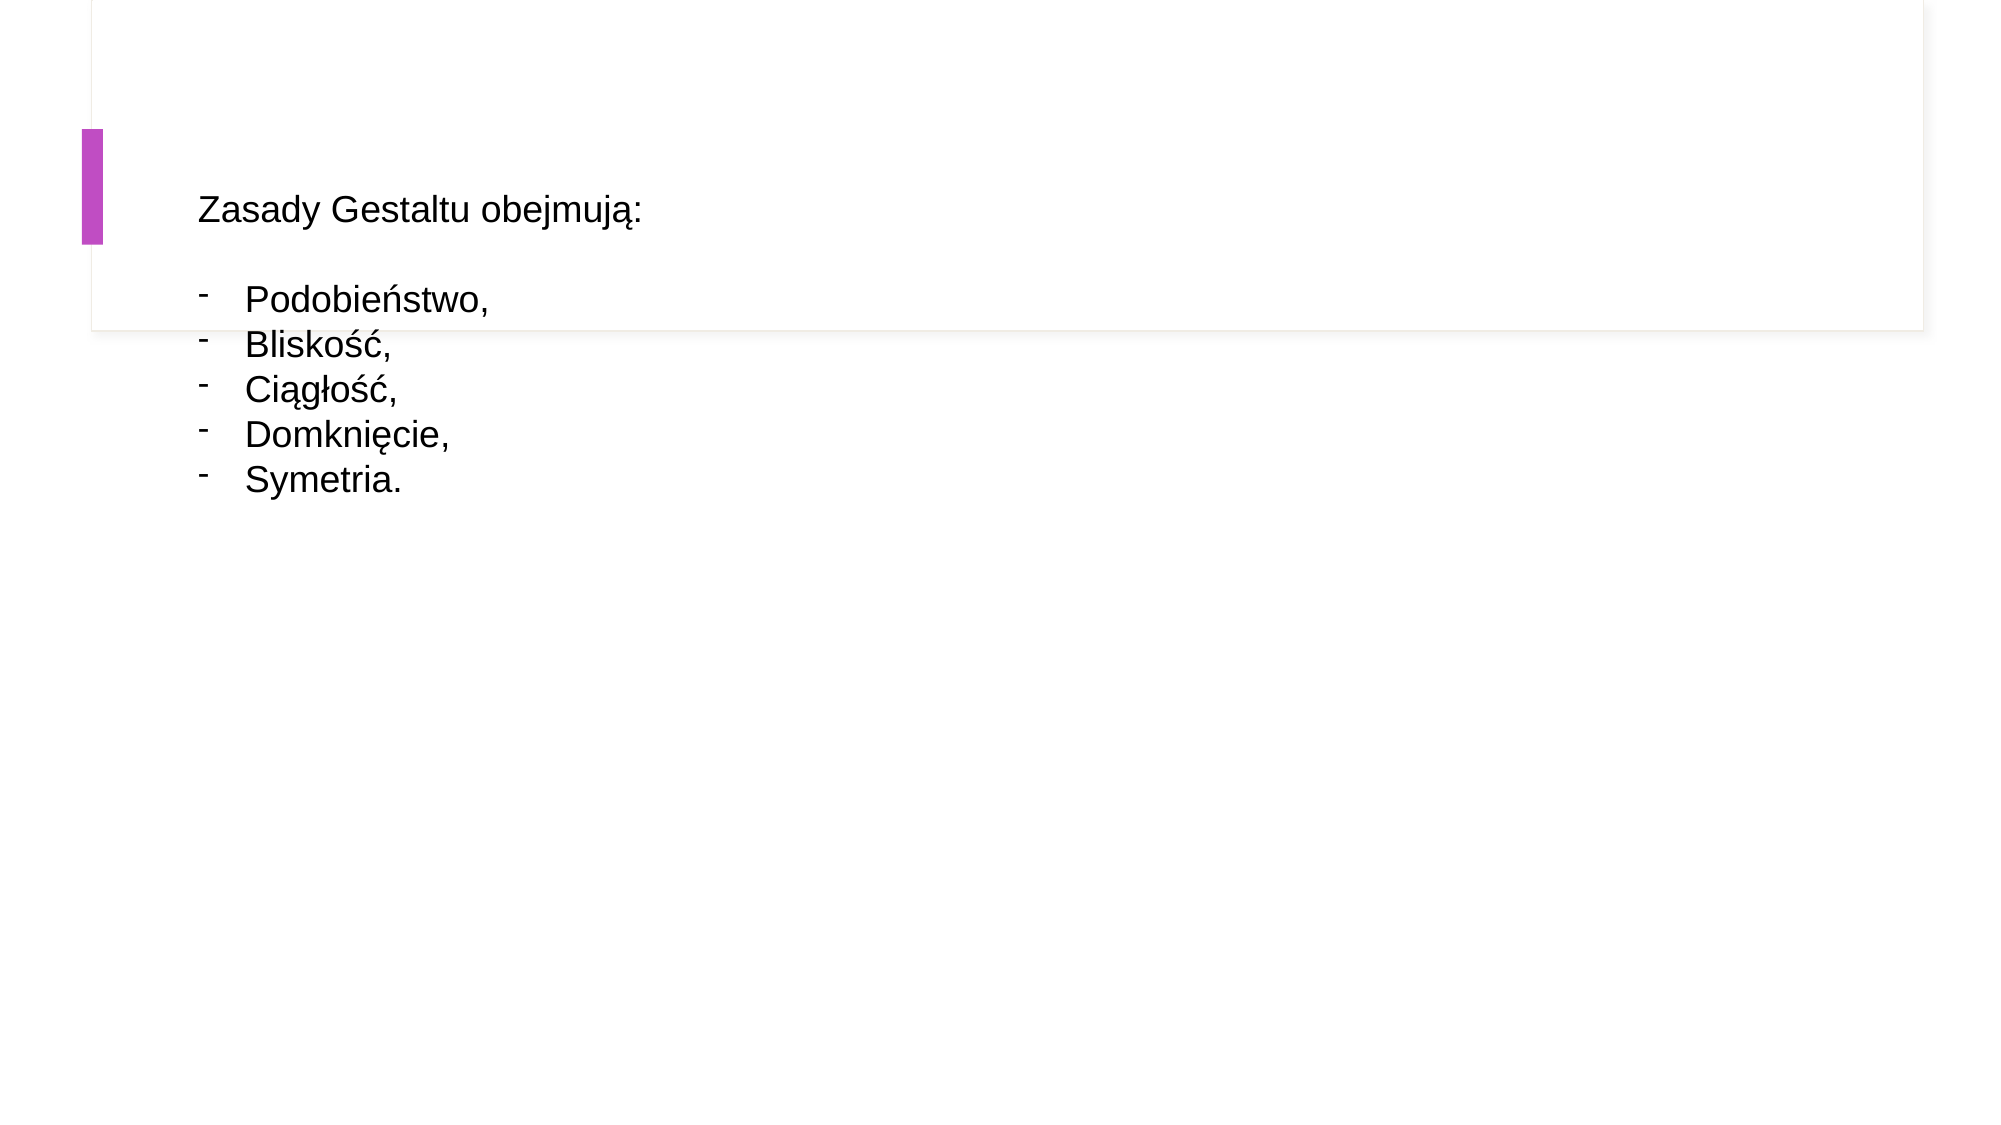

Zasady Gestaltu obejmują:

Podobieństwo,
Bliskość,
Ciągłość,
Domknięcie,
Symetria.